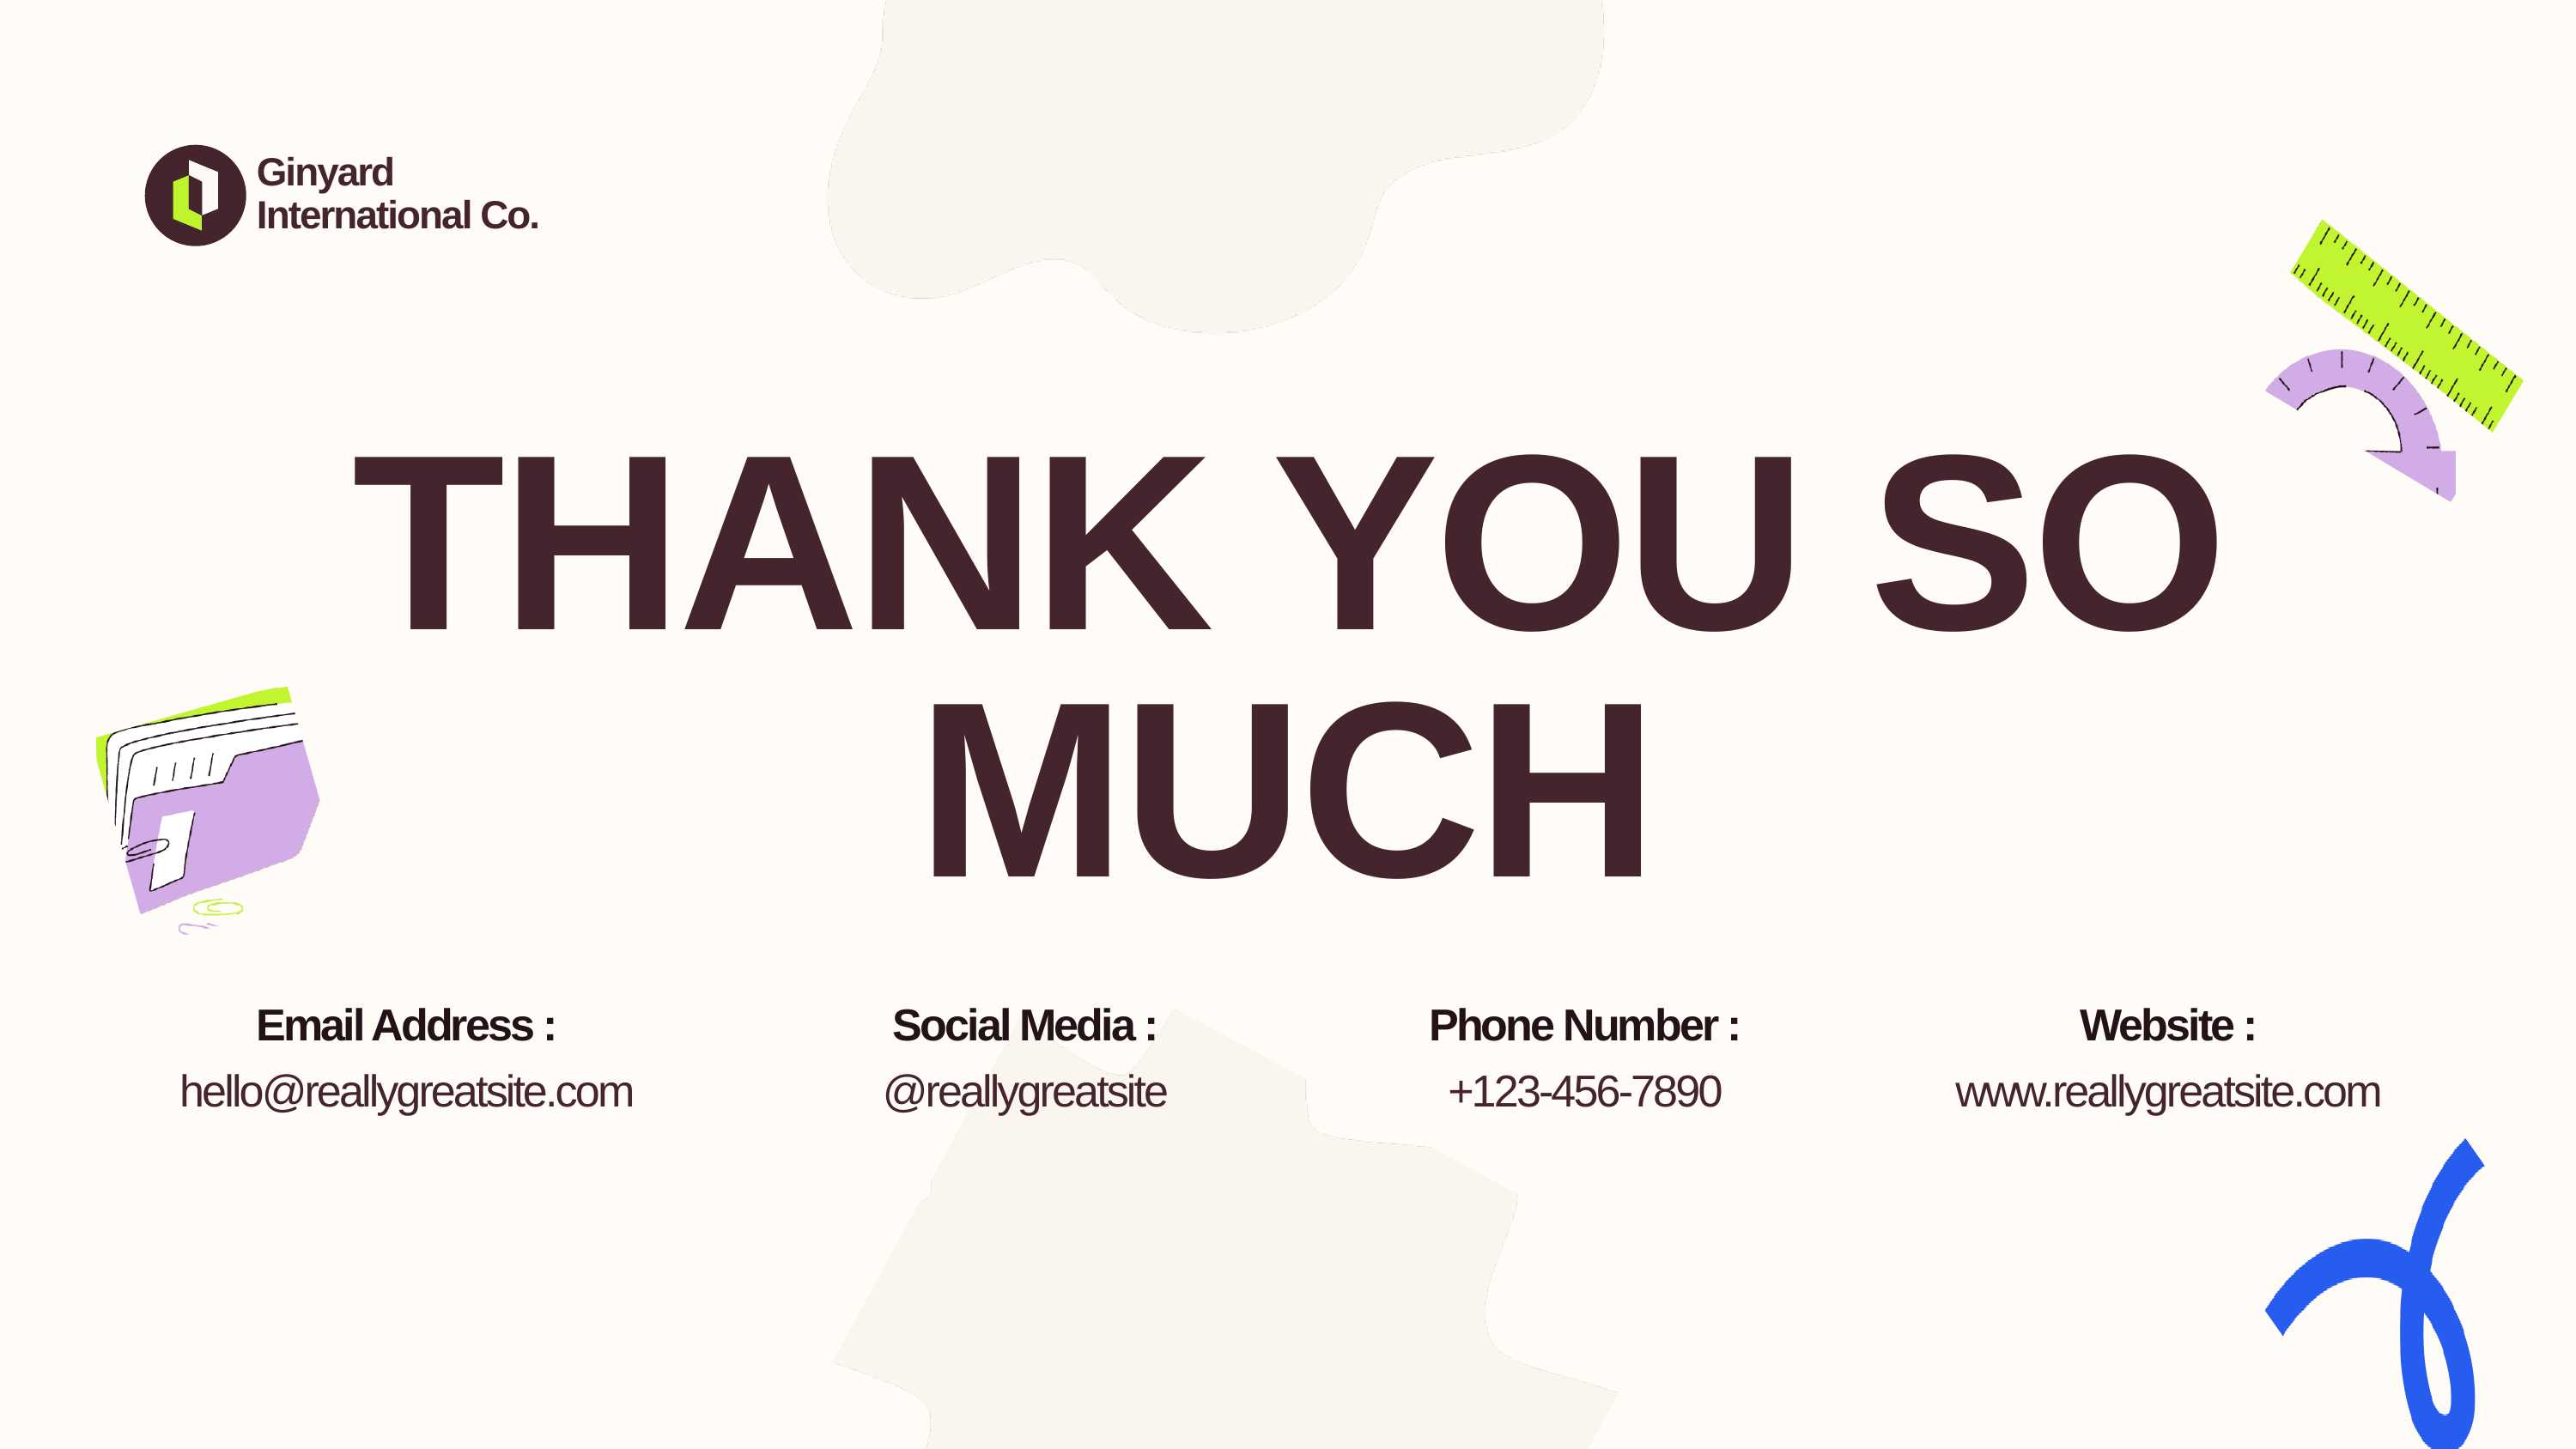

Ginyard International Co.

THANK YOU SO MUCH

Email Address :
Social Media :
Phone Number :
Website :
hello@reallygreatsite.com
@reallygreatsite
+123-456-7890
www.reallygreatsite.com